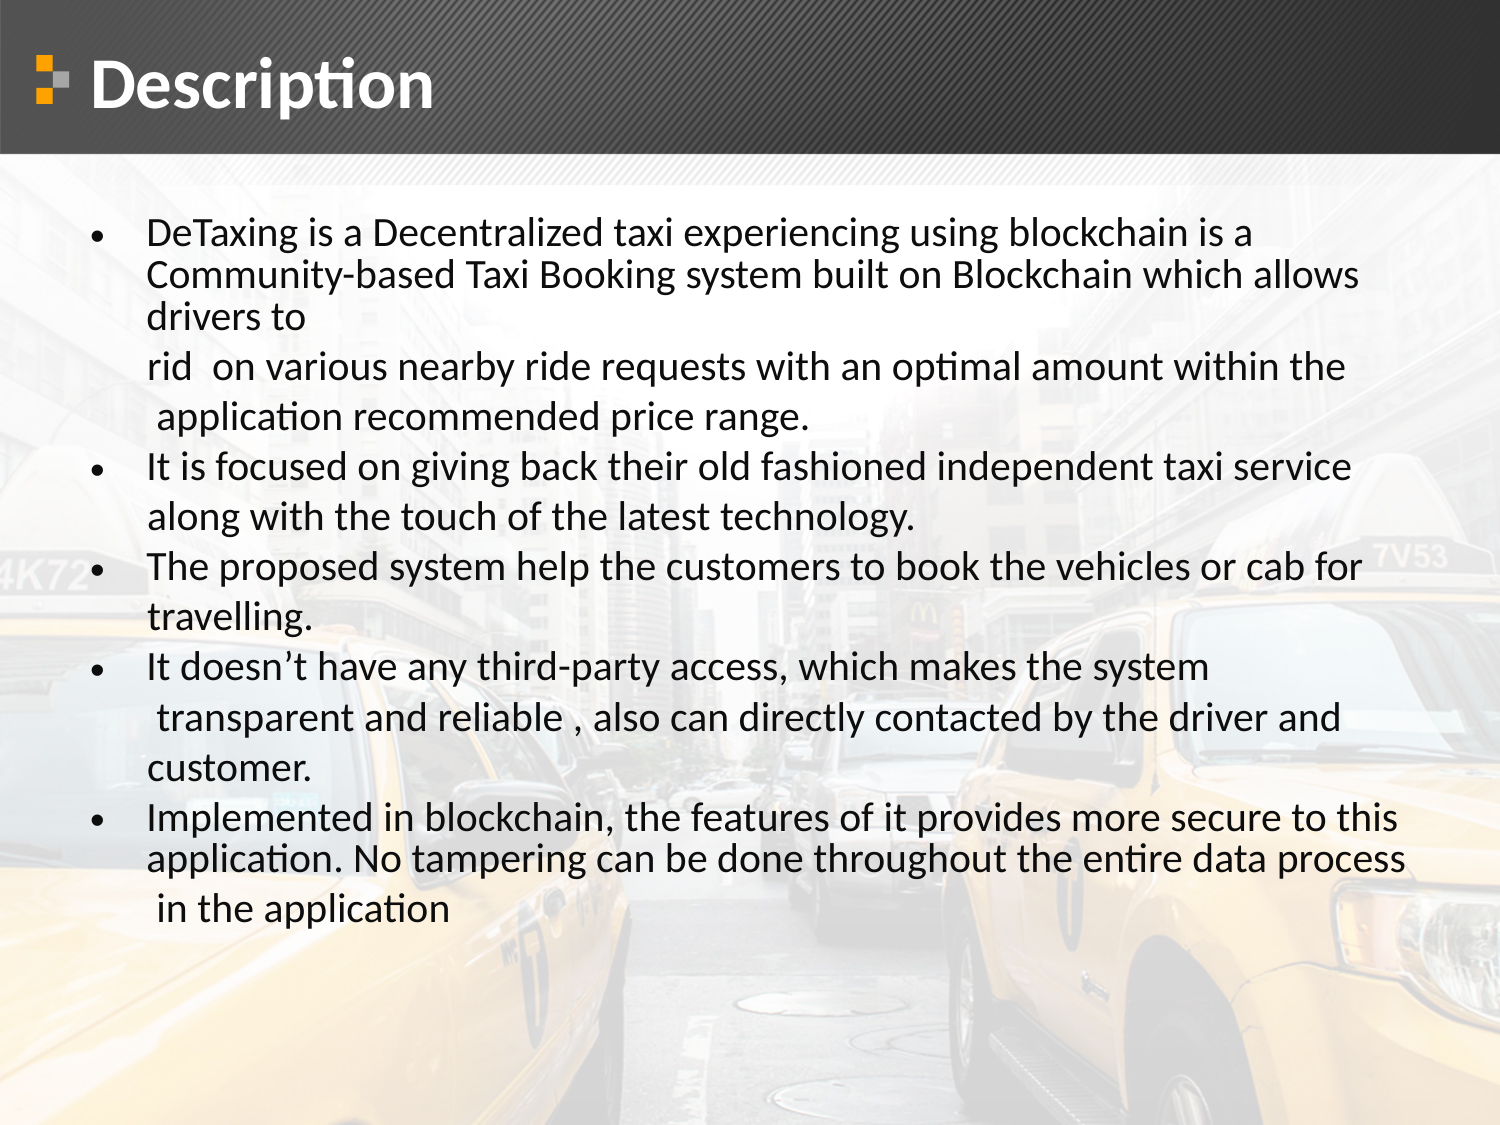

# Description

DeTaxing is a Decentralized taxi experiencing using blockchain is a  Community-based Taxi Booking system built on Blockchain which allows drivers to
      rid  on various nearby ride requests with an optimal amount within the
       application recommended price range.
It is focused on giving back their old fashioned independent taxi service
      along with the touch of the latest technology.
The proposed system help the customers to book the vehicles or cab for
      travelling.
It doesn’t have any third-party access, which makes the system
       transparent and reliable , also can directly contacted by the driver and
      customer.
Implemented in blockchain, the features of it provides more secure to this application. No tampering can be done throughout the entire data process
       in the application